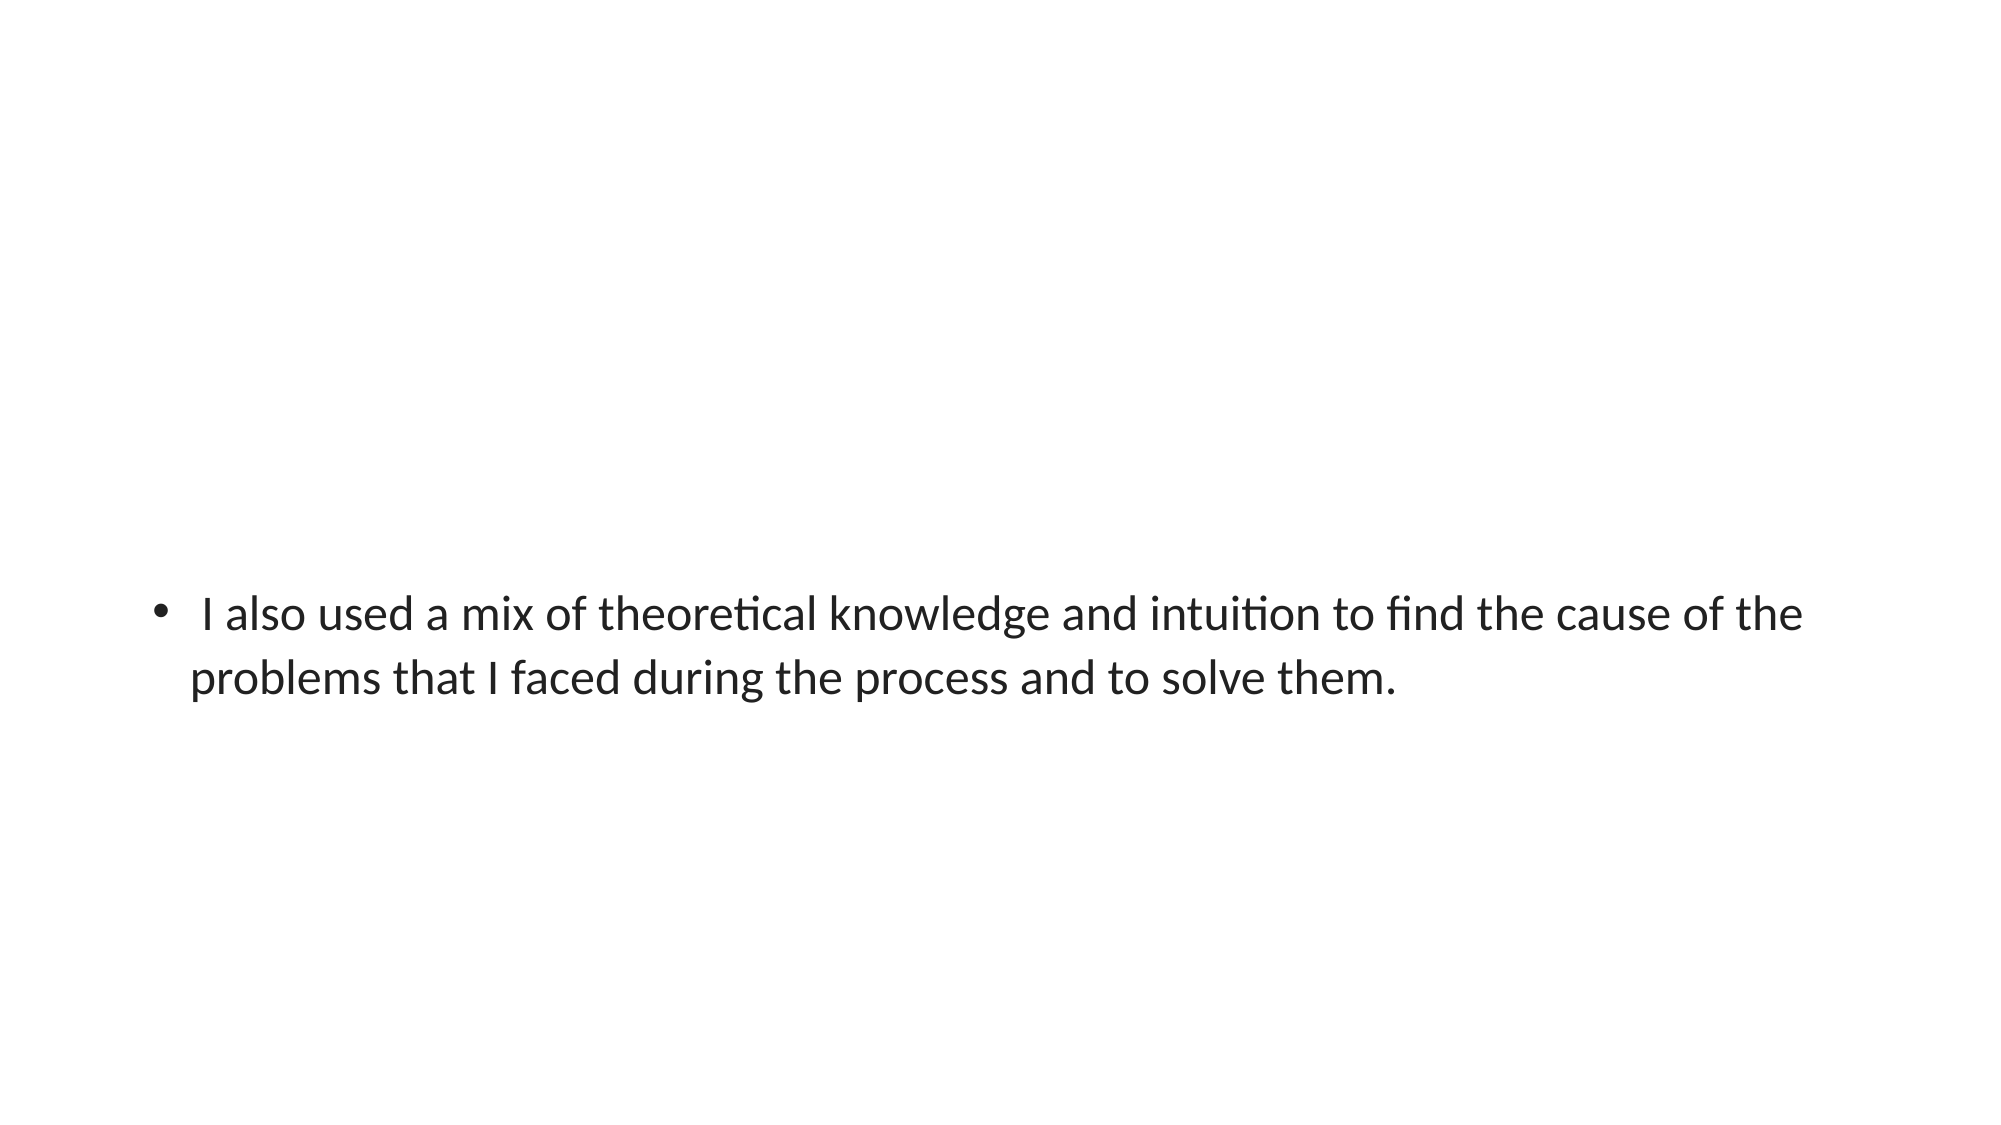

I also used a mix of theoretical knowledge and intuition to find the cause of the problems that I faced during the process and to solve them.